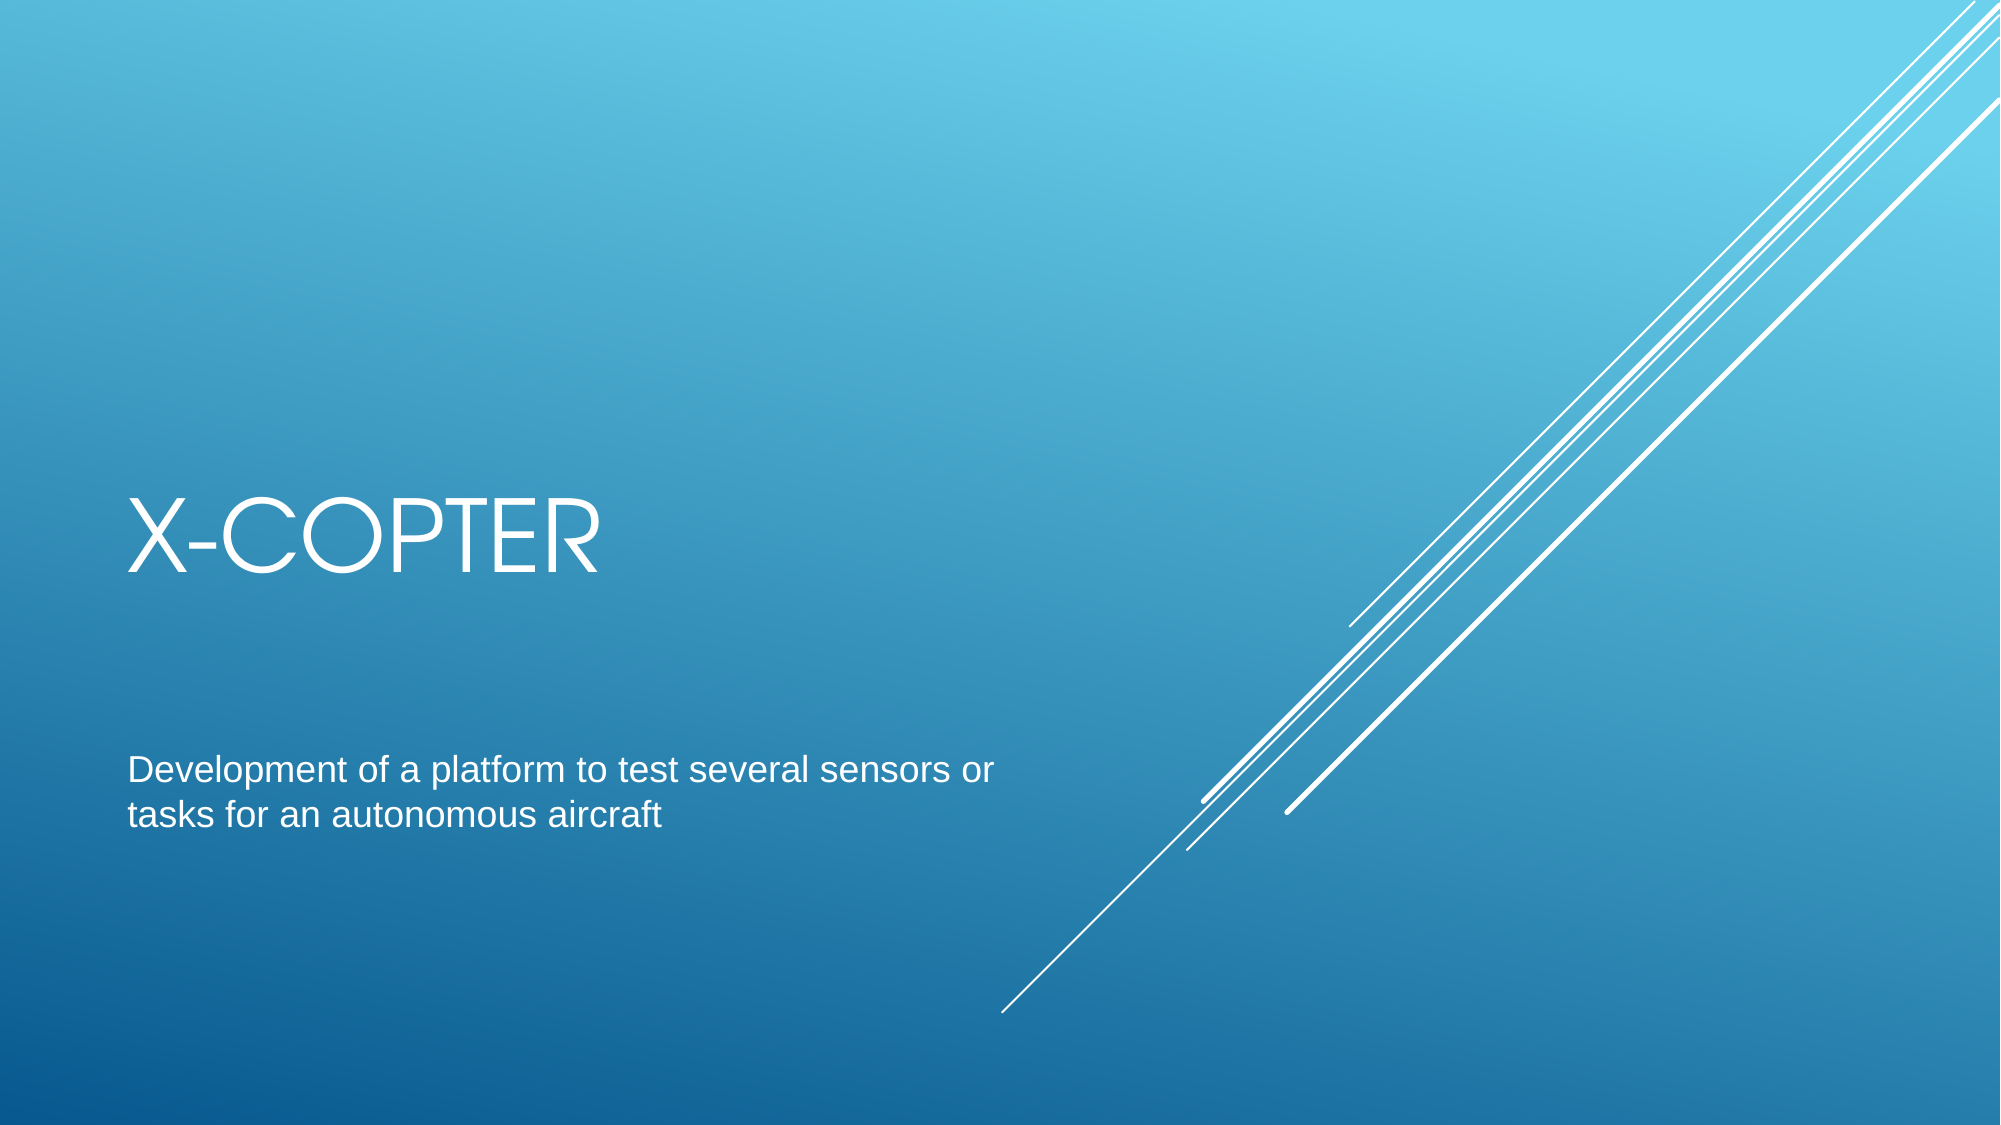

# X-Copter
Development of a platform to test several sensors or
tasks for an autonomous aircraft